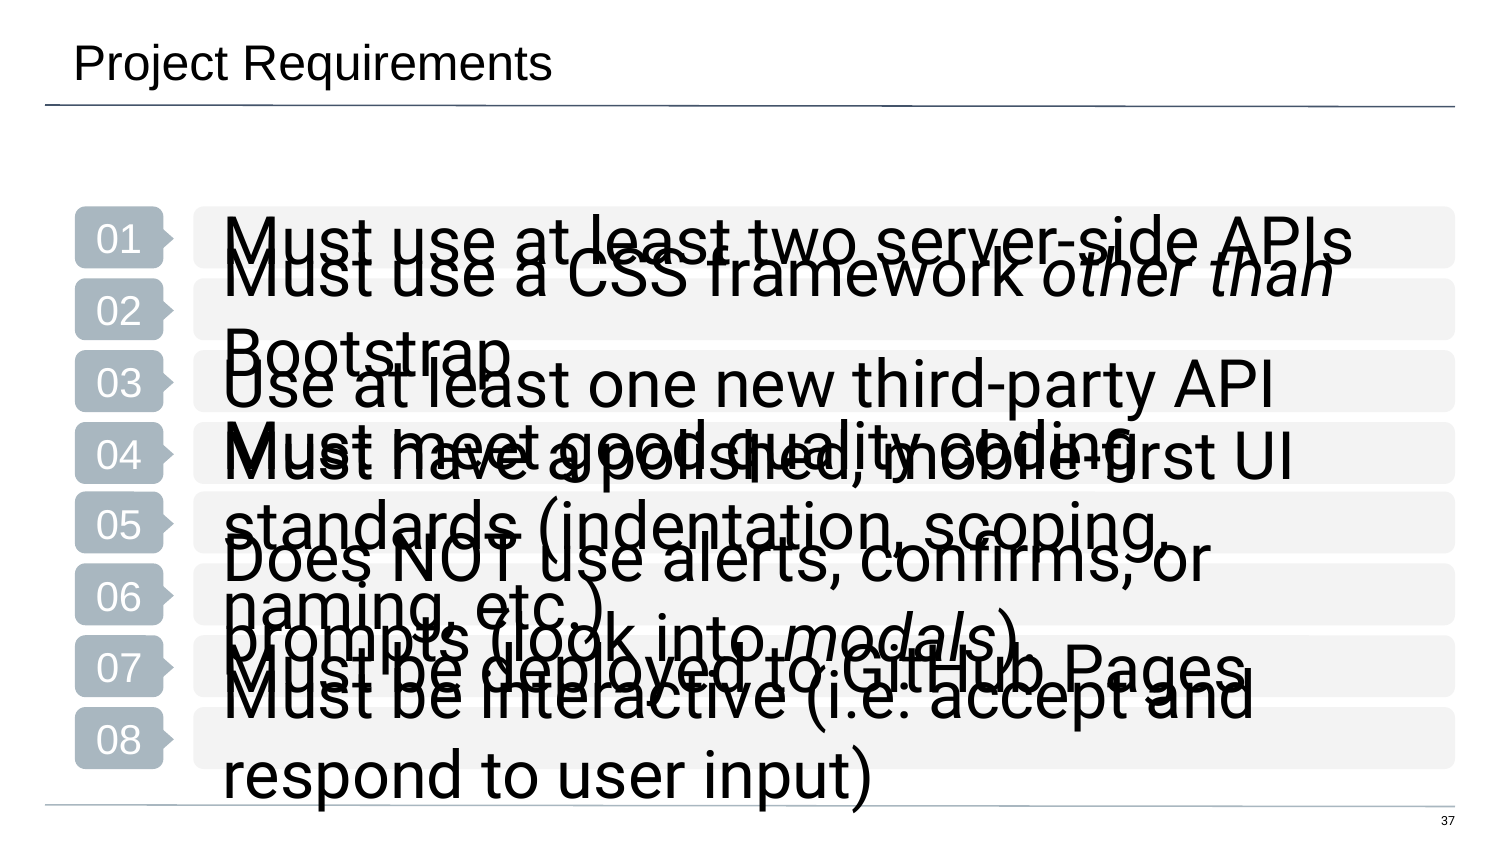

# Project Requirements

Must use at least two server-side APIs
Must use a CSS framework other than Bootstrap
Use at least one new third-party API
Must have a polished, mobile-first UI
Must meet good quality coding standards (indentation, scoping, naming, etc.)
Does NOT use alerts, confirms, or prompts (look into modals).
Must be deployed to GitHub Pages

Must be interactive (i.e: accept and respond to user input)